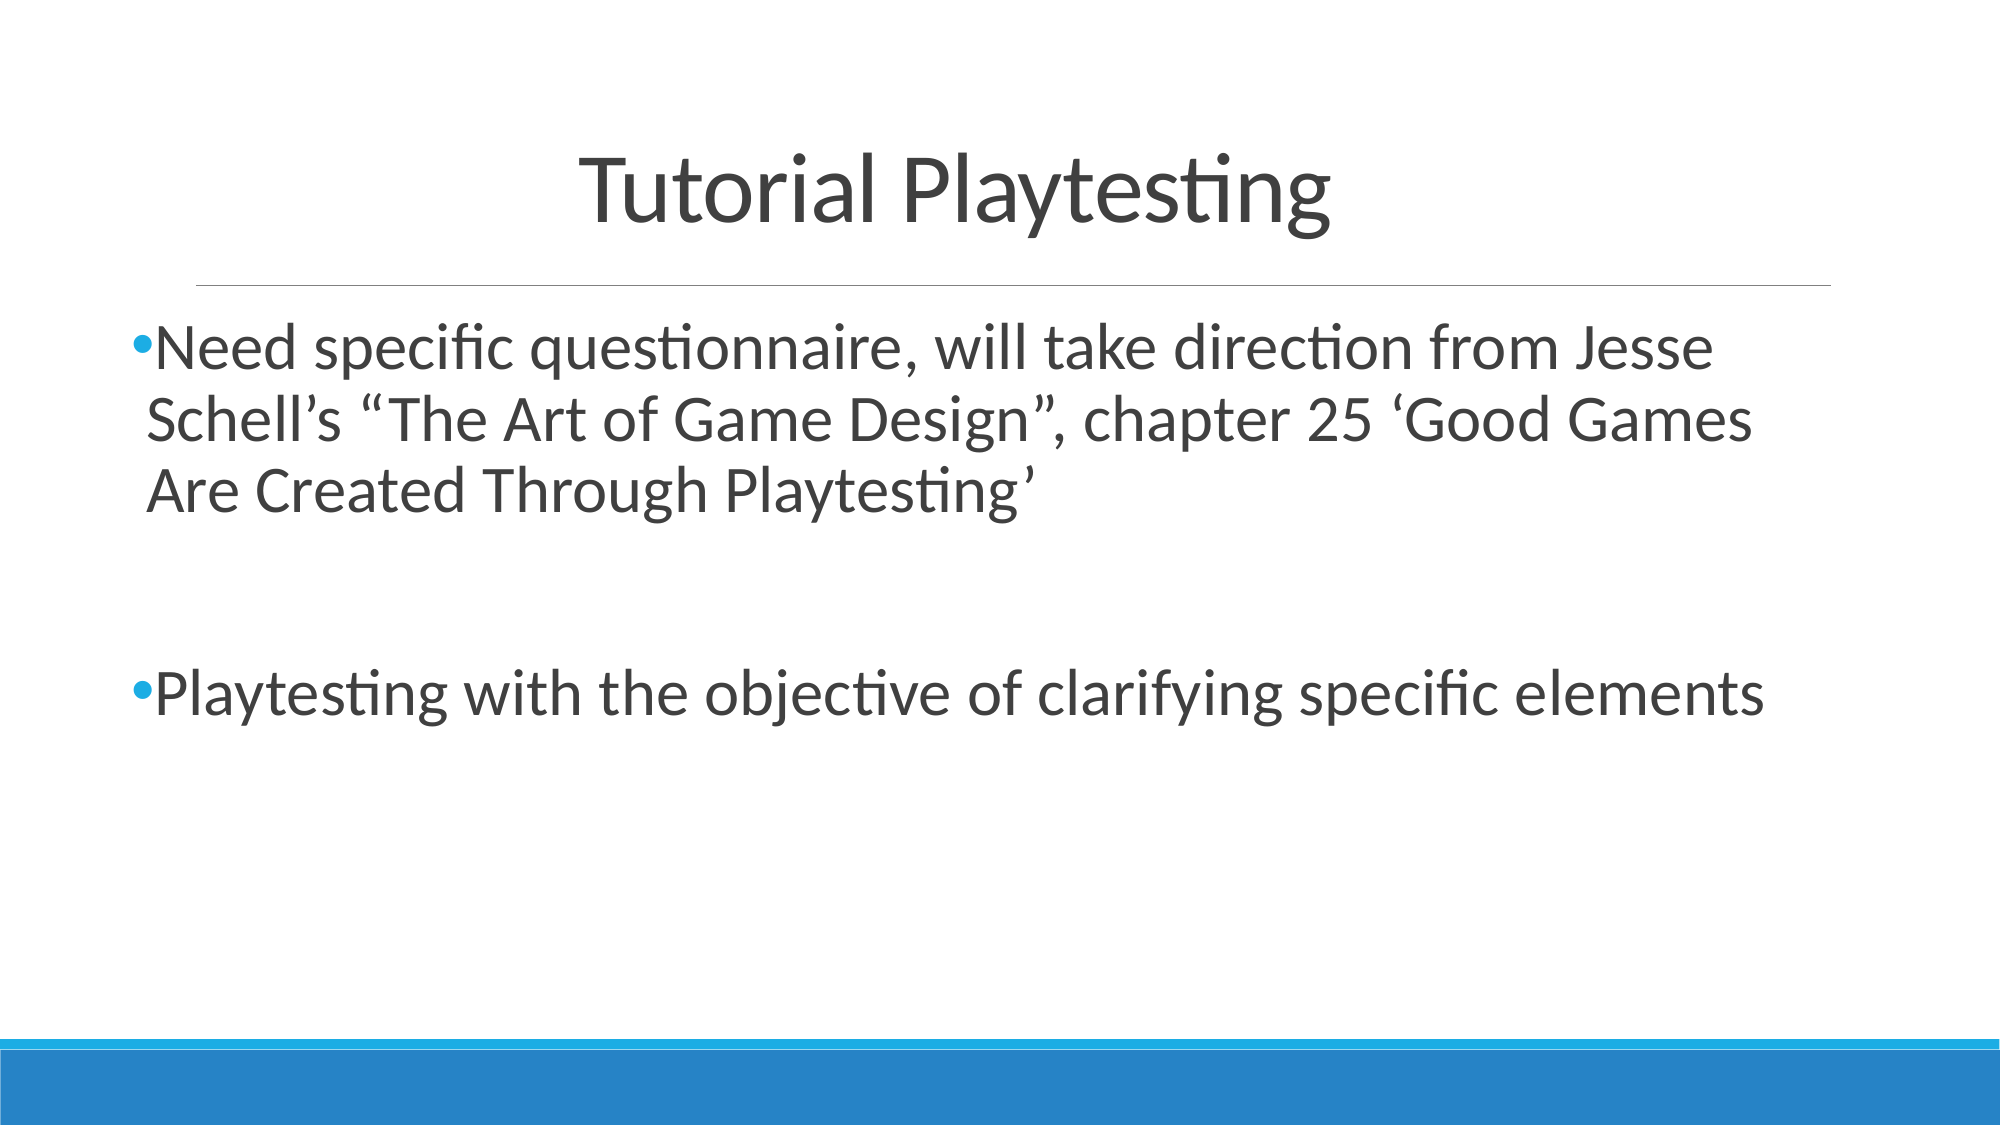

# Tutorial Playtesting
Need specific questionnaire, will take direction from Jesse Schell’s “The Art of Game Design”, chapter 25 ‘Good Games Are Created Through Playtesting’

Playtesting with the objective of clarifying specific elements